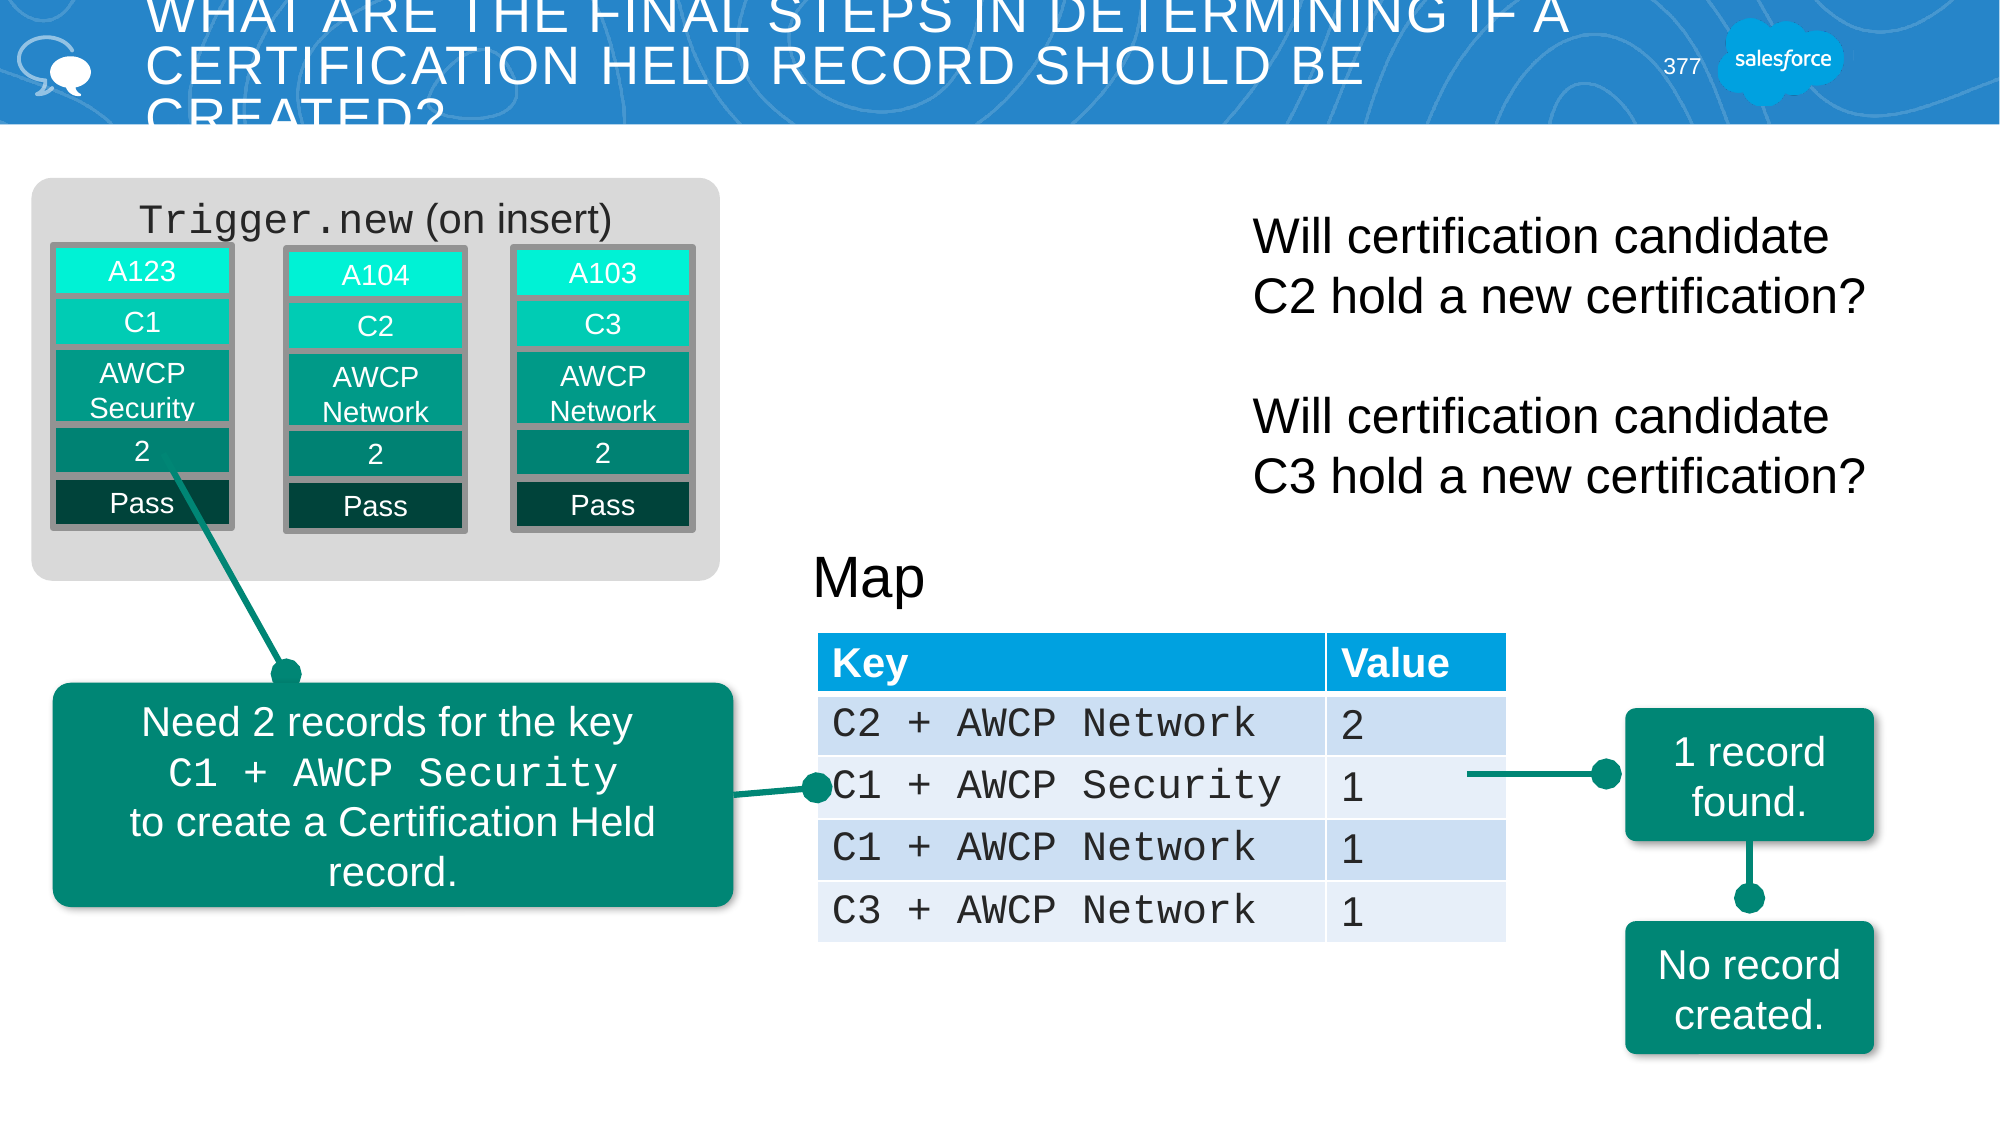

# What Are the Final Steps in Determining if a Certification Held Record Should be Created?
377

Trigger.new (on insert)
A123
C1
AWCP Security
2
Pass
A103
C3
AWCP Network
2
Pass
A104
C2
AWCP Network
2
Pass
Will certification candidate
C2 hold a new certification?

Will certification candidate
C3 hold a new certification?

Map
| Key | Value |
| --- | --- |
| C2 + AWCP Network | 2 |
| C1 + AWCP Security | 1 |
| C1 + AWCP Network | 1 |
| C3 + AWCP Network | 1 |
Need 2 records for the key
C1 + AWCP Security
to create a Certification Held record.
1 record found.
No record created.